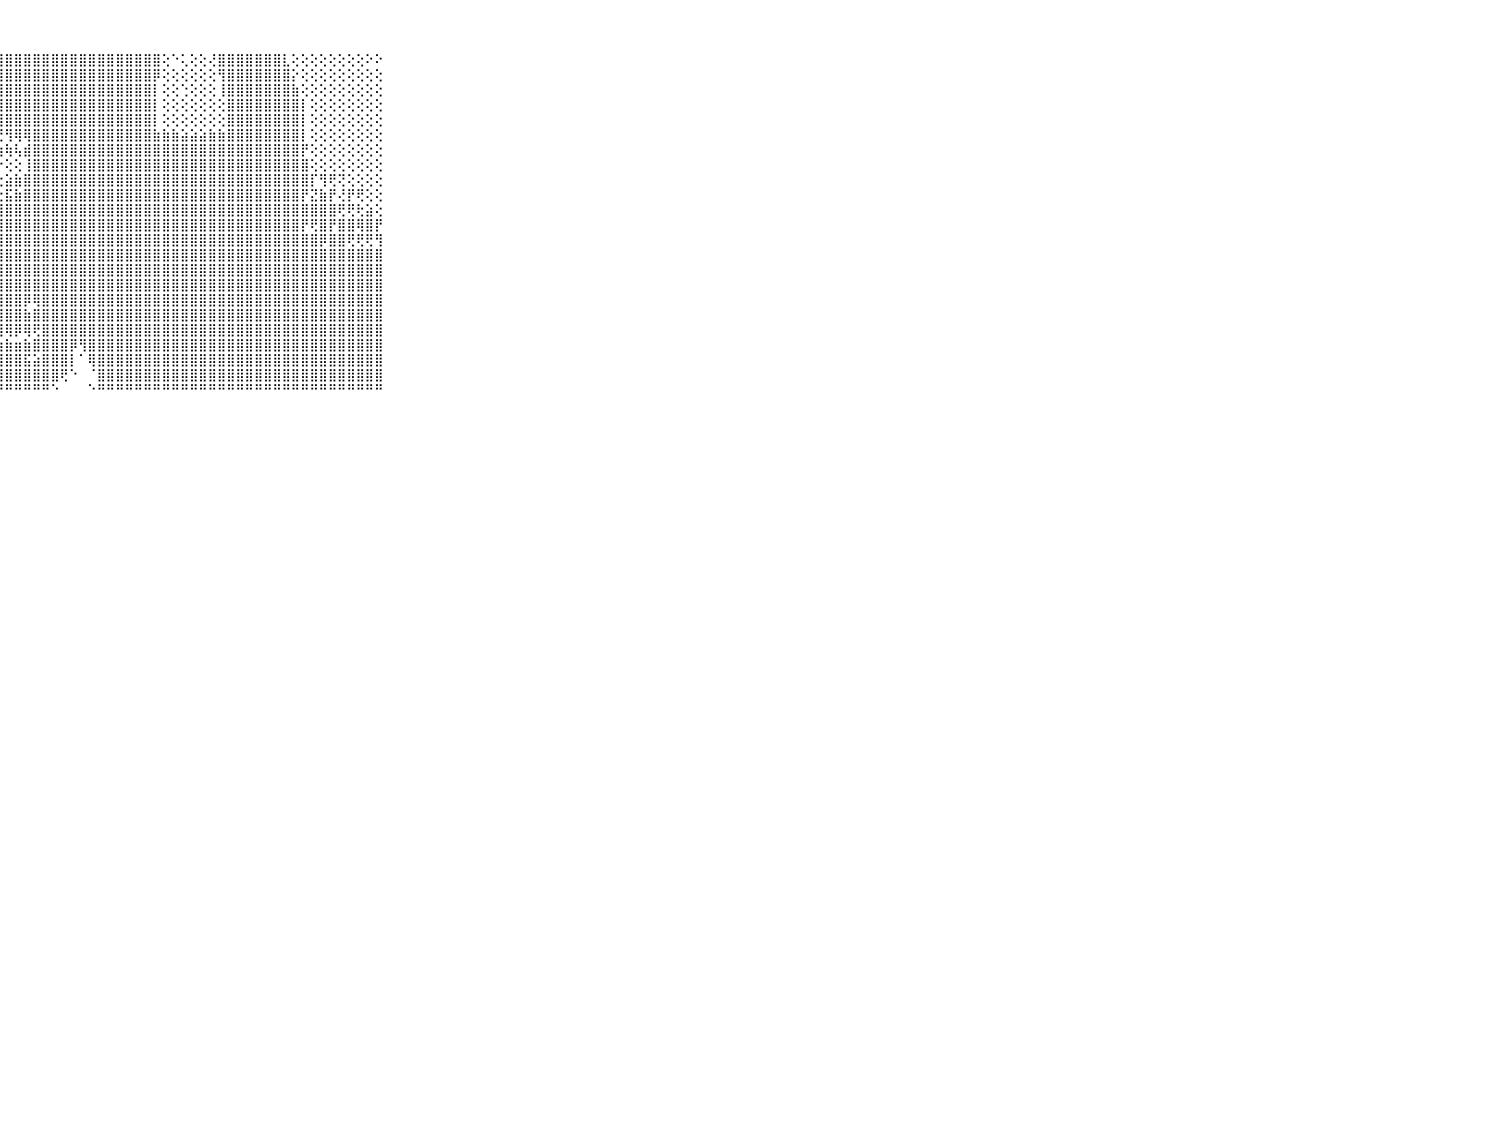

⠀⠀⠀⠀⠀⠀⠀⠀⠀⠀⠀⣿⣿⣿⣿⣿⣿⣿⣿⣿⣿⣿⣿⣿⣿⣿⣿⣿⣿⣿⣿⣿⣿⣿⣿⣿⣿⣿⣿⣿⣿⣿⣿⣿⣿⢕⠑⢅⢕⢕⢜⣿⣿⣿⣿⣿⣿⣿⣇⢕⢕⢕⢕⢕⢕⢕⢕⠕⠕⠀⠀⠀⠀⠀⠀⠀⠀⠀⠀⠀⠀
⠀⠀⠀⠀⠀⠀⠀⠀⠀⠀⠀⣿⣿⣿⣿⣿⣿⣿⣿⣿⣿⣿⣿⣿⣿⣿⣿⣿⣿⣿⣿⣿⣿⣿⣿⣿⣿⣿⣿⣿⣿⣿⣿⣿⡿⢕⢕⢕⢕⢕⢕⢻⣿⣿⣿⣿⣿⣿⣿⡕⢕⢕⢕⢕⢕⢕⢕⢕⢕⠀⠀⠀⠀⠀⠀⠀⠀⠀⠀⠀⠀
⠀⠀⠀⠀⠀⠀⠀⠀⠀⠀⠀⣿⣿⣿⣿⣿⣿⣿⣿⣿⣿⣿⣿⣿⣿⣿⣿⣿⣿⣿⣿⣿⣿⣿⣿⣿⣿⣿⣿⣿⣿⣿⣿⣿⡇⢕⢕⢑⢕⢕⢕⢸⣿⣿⣿⣿⣿⣿⣿⣷⢕⢕⢕⢕⢕⢕⢕⢕⢕⠀⠀⠀⠀⠀⠀⠀⠀⠀⠀⠀⠀
⠀⠀⠀⠀⠀⠀⠀⠀⠀⠀⠀⣿⣿⣿⣿⣿⣿⣿⣿⣿⣿⣿⣿⣿⣿⣿⣿⣿⣿⣿⣿⣿⣿⣿⣿⣿⣿⣿⣿⣿⣿⣿⣿⣿⡇⢕⢕⢕⢕⢕⢕⢕⣿⣿⣿⣿⣿⣿⣿⣿⡇⢕⢕⢕⢕⢕⢕⢕⢕⠀⠀⠀⠀⠀⠀⠀⠀⠀⠀⠀⠀
⠀⠀⠀⠀⠀⠀⠀⠀⠀⠀⠀⣿⣿⣿⣿⣿⣿⣿⣿⣿⣿⣿⣿⣿⣿⣿⣿⣿⣿⣿⣿⣿⣿⣿⣿⣿⣿⣿⣿⣿⣿⣿⣿⣿⡇⢕⢕⢕⢕⢕⢕⢕⣿⣿⣿⣿⣿⣿⣿⣿⡇⢕⢕⢕⢕⢕⢕⢕⢕⠀⠀⠀⠀⠀⠀⠀⠀⠀⠀⠀⠀
⠀⠀⠀⠀⠀⠀⠀⠀⠀⠀⠀⣿⣿⣿⣿⣿⣿⣿⣿⣿⡿⠟⠛⠋⢙⢝⢝⢟⢻⢿⢿⣿⣿⣿⣿⣿⣿⣿⣿⣿⣿⣿⣿⣿⣷⣷⣷⣵⣵⣵⣷⣷⣿⣿⣿⣿⣿⣿⣿⣿⡇⢕⢕⢕⢕⢕⢕⢕⢕⠀⠀⠀⠀⠀⠀⠀⠀⠀⠀⠀⠀
⠀⠀⠀⠀⠀⠀⠀⠀⠀⠀⠀⣿⣿⣿⣿⣿⣿⣿⢟⠏⠑⢀⢰⢕⢕⣕⣝⣵⢷⢧⣾⣿⣿⣿⣿⣿⣿⣿⣿⣿⣿⣿⣿⣿⣿⣿⣿⣿⣿⣿⣿⣿⣿⣿⣿⣿⣿⣿⣿⣿⡟⢕⢕⢕⢕⢕⢕⢕⢕⠀⠀⠀⠀⠀⠀⠀⠀⠀⠀⠀⠀
⠀⠀⠀⠀⠀⠀⠀⠀⠀⠀⠀⣿⣿⣿⣿⣿⡿⠕⢁⠁⠀⢜⢕⣱⢞⠝⠙⠑⢕⢕⢸⣿⣿⣿⣿⣿⣿⣿⣿⣿⣿⣿⣿⣿⣿⣿⣿⣿⣿⣿⣿⣿⣿⣿⣿⣿⣿⣿⣿⣿⣿⢕⢕⢕⢕⢕⢕⢕⢕⠀⠀⠀⠀⠀⠀⠀⠀⠀⠀⠀⠀
⠀⠀⠀⠀⠀⠀⠀⠀⠀⠀⠀⣿⣿⣿⣿⡇⢕⢔⢕⡅⠕⠕⠕⢅⢀⠔⢔⢔⣵⣷⣿⣿⣿⣿⣿⣿⣿⣿⣿⣿⣿⣿⣿⣿⣿⣿⣿⣿⣿⣿⣿⣿⣿⣿⣿⣿⣿⣿⣿⣿⣿⡏⢻⢟⢝⢕⢕⢕⢕⠀⠀⠀⠀⠀⠀⠀⠀⠀⠀⠀⠀
⠀⠀⠀⠀⠀⠀⠀⠀⠀⠀⠀⣿⣿⣿⣿⢕⣕⢕⢕⢜⢕⢕⢕⣕⣱⣱⣕⣕⣯⣷⣿⣿⣿⣿⣿⣿⣿⣿⣿⣿⣿⣿⣿⣿⣿⣿⣿⣿⣿⣿⣿⣿⣿⣿⣿⣿⣿⣿⣿⣿⡟⣝⣷⡟⢜⡟⢟⢕⢕⠀⠀⠀⠀⠀⠀⠀⠀⠀⠀⠀⠀
⠀⠀⠀⠀⠀⠀⠀⠀⠀⠀⠀⣿⣿⣿⣿⡇⢝⢕⢱⢷⣷⣾⣿⣿⣿⣿⣿⣿⣿⣿⣿⣿⣿⣿⣿⣿⣿⣿⣿⣿⣿⣿⣿⣿⣿⣿⣿⣿⣿⣿⣿⣿⣿⣿⣿⣿⣿⣿⣿⣿⣿⣿⣿⣿⢟⢟⢗⣵⢕⠀⠀⠀⠀⠀⠀⠀⠀⠀⠀⠀⠀
⠀⠀⠀⠀⠀⠀⠀⠀⠀⠀⠀⣿⣿⣿⣿⣧⢕⢕⢕⣿⣿⣿⣿⣿⣿⣿⣿⣿⣿⣿⣿⣿⣿⣿⣿⣿⣿⣿⣿⣿⣿⣿⣿⣿⣿⣿⣿⣿⣿⣿⣿⣿⣿⣿⣿⣿⣿⣿⣿⣿⡟⢟⣿⡟⣿⣿⢿⣿⡟⠀⠀⠀⠀⠀⠀⠀⠀⠀⠀⠀⠀
⠀⠀⠀⠀⠀⠀⠀⠀⠀⠀⠀⣿⣿⣿⣿⣿⢕⢕⢸⣿⣿⣿⣿⣿⣿⣿⣿⣿⣿⣿⣿⣿⣿⣿⣿⣿⣿⣿⣿⣿⣿⣿⣿⣿⣿⣿⣿⣿⣿⣿⣿⣿⣿⣿⣿⣿⣿⣿⣿⣿⣿⣿⡿⣿⣿⢟⢟⢟⢻⠀⠀⠀⠀⠀⠀⠀⠀⠀⠀⠀⠀
⠀⠀⠀⠀⠀⠀⠀⠀⠀⠀⠀⣿⣿⣿⣿⣿⣇⢅⢕⣿⣿⣿⣿⣿⣿⣿⣿⣿⣿⣿⣿⣿⣿⣿⣿⣿⣿⣿⣿⣿⣿⣿⣿⣿⣿⣿⣿⣿⣿⣿⣿⣿⣿⣿⣿⣿⣿⣿⣿⣿⣿⣿⣿⣿⣿⣿⣿⣿⣿⠀⠀⠀⠀⠀⠀⠀⠀⠀⠀⠀⠀
⠀⠀⠀⠀⠀⠀⠀⠀⠀⠀⠀⣿⣿⣿⣿⣿⣿⡕⢕⣿⣿⣿⣿⣿⣟⣿⣿⣿⣿⣿⣿⣿⣿⣿⣿⣿⣿⣿⣿⣿⣿⣿⣿⣿⣿⣿⣿⣿⣿⣿⣿⣿⣿⣿⣿⣿⣿⣿⣿⣿⣿⣿⣿⣿⣿⣿⣿⣿⣿⠀⠀⠀⠀⠀⠀⠀⠀⠀⠀⠀⠀
⠀⠀⠀⠀⠀⠀⠀⠀⠀⠀⠀⣿⣿⣿⣿⣿⣿⣿⣧⣽⣿⣿⣿⣿⣿⣿⣿⣿⣿⣿⣿⣿⣿⣿⣿⣿⣿⣿⣿⣿⣿⣿⣿⣿⣿⣿⣿⣿⣿⣿⣿⣿⣿⣿⣿⣿⣿⣿⣿⣿⣿⣿⣿⣿⣿⣿⣿⣿⣿⠀⠀⠀⠀⠀⠀⠀⠀⠀⠀⠀⠀
⠀⠀⠀⠀⠀⠀⠀⠀⠀⠀⠀⣿⣿⣿⣿⣿⣿⣿⣿⣿⣿⣿⣿⣿⣿⣿⣿⣿⣿⣿⡿⢿⣿⣿⣿⣿⣿⣿⣿⣿⣿⣿⣿⣿⣿⣿⣿⣿⣿⣿⣿⣿⣿⣿⣿⣿⣿⣿⣿⣿⣿⣿⣿⣿⣿⣿⣿⣿⣿⠀⠀⠀⠀⠀⠀⠀⠀⠀⠀⠀⠀
⠀⠀⠀⠀⠀⠀⠀⠀⠀⠀⠀⣿⣿⣿⣿⣿⣿⣿⣿⣿⣿⣿⣿⣿⣿⣿⣿⣿⣿⣿⣷⣿⣿⣿⣿⣿⣿⣿⣿⣿⣿⣿⣿⣿⣿⣿⣿⣿⣿⣿⣿⣿⣿⣿⣿⣿⣿⣿⣿⣿⣿⣿⣿⣿⣿⣿⣿⣿⣿⠀⠀⠀⠀⠀⠀⠀⠀⠀⠀⠀⠀
⠀⠀⠀⠀⠀⠀⠀⠀⠀⠀⠀⣿⣿⣿⣿⣿⣿⣿⣿⣿⣿⣿⣿⣿⣿⣿⣿⣿⢿⡿⢿⢟⣿⣿⣿⣿⣿⣿⣿⣿⣿⣿⣿⣿⣿⣿⣿⣿⣿⣿⣿⣿⣿⣿⣿⣿⣿⣿⣿⣿⣿⣿⣿⣿⣿⣿⣿⣿⣿⠀⠀⠀⠀⠀⠀⠀⠀⠀⠀⠀⠀
⠀⠀⠀⠀⠀⠀⠀⠀⠀⠀⠀⣿⣿⣿⣿⣿⣿⣿⣿⣿⣿⣿⣿⣿⣿⣿⣿⣷⣷⣶⣷⣿⣿⣿⣿⡿⢻⣿⣿⣿⣿⣿⣿⣿⣿⣿⣿⣿⣿⣿⣿⣿⣿⣿⣿⣿⣿⣿⣿⣿⣿⣿⣿⣿⣿⣿⣿⣿⣿⠀⠀⠀⠀⠀⠀⠀⠀⠀⠀⠀⠀
⠀⠀⠀⠀⠀⠀⠀⠀⠀⠀⠀⣿⣿⣿⣿⣿⣿⣿⣿⣿⣿⣿⢻⣿⣿⣿⣿⣿⣿⣿⣯⣵⣿⣿⣿⡇⠁⢿⣿⣿⣿⣿⣿⣿⣿⣿⣿⣿⣿⣿⣿⣿⣿⣿⣿⣿⣿⣿⣿⣿⣿⣿⣿⣿⣿⣿⣿⣿⣿⠀⠀⠀⠀⠀⠀⠀⠀⠀⠀⠀⠀
⠀⠀⠀⠀⠀⠀⠀⠀⠀⠀⠀⣿⣿⣿⣿⣿⣿⣿⣿⣿⣿⡇⢜⣿⣿⣿⣿⣿⣿⣿⣿⣿⣿⣿⢟⠑⠀⠈⣿⣿⣿⣿⣿⣿⣿⣿⣿⣿⣿⣿⣿⣿⣿⣿⣿⣿⣿⣿⣿⣿⣿⣿⣿⣿⣿⣿⣿⣿⣿⠀⠀⠀⠀⠀⠀⠀⠀⠀⠀⠀⠀
⠀⠀⠀⠀⠀⠀⠀⠀⠀⠀⠀⠛⠛⠛⠛⠛⠛⠛⠛⠛⠛⠑⠑⠛⠛⠛⠛⠛⠛⠛⠛⠛⠛⠑⠀⠀⠀⠑⠛⠛⠛⠛⠛⠛⠛⠛⠛⠛⠛⠛⠛⠛⠛⠛⠛⠛⠛⠛⠛⠛⠛⠛⠛⠛⠛⠛⠛⠛⠛⠀⠀⠀⠀⠀⠀⠀⠀⠀⠀⠀⠀